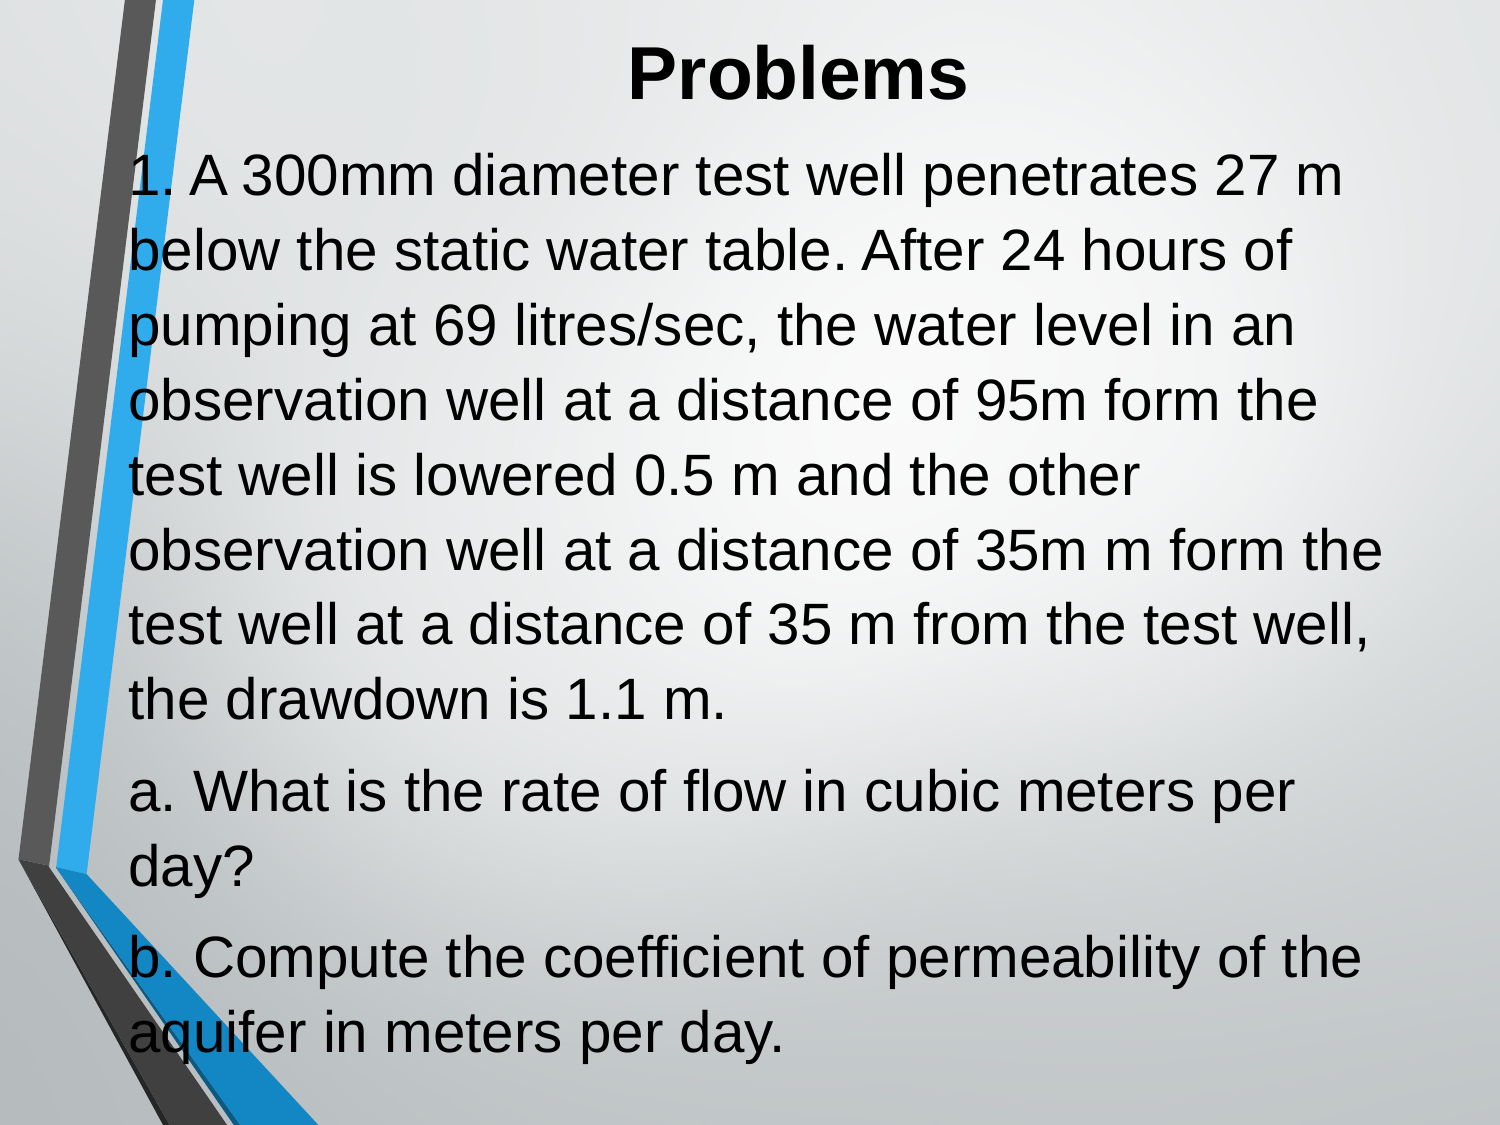

# Problems
1. A 300mm diameter test well penetrates 27 m below the static water table. After 24 hours of pumping at 69 litres/sec, the water level in an observation well at a distance of 95m form the test well is lowered 0.5 m and the other observation well at a distance of 35m m form the test well at a distance of 35 m from the test well, the drawdown is 1.1 m.
a. What is the rate of flow in cubic meters per day?
b. Compute the coefficient of permeability of the aquifer in meters per day.